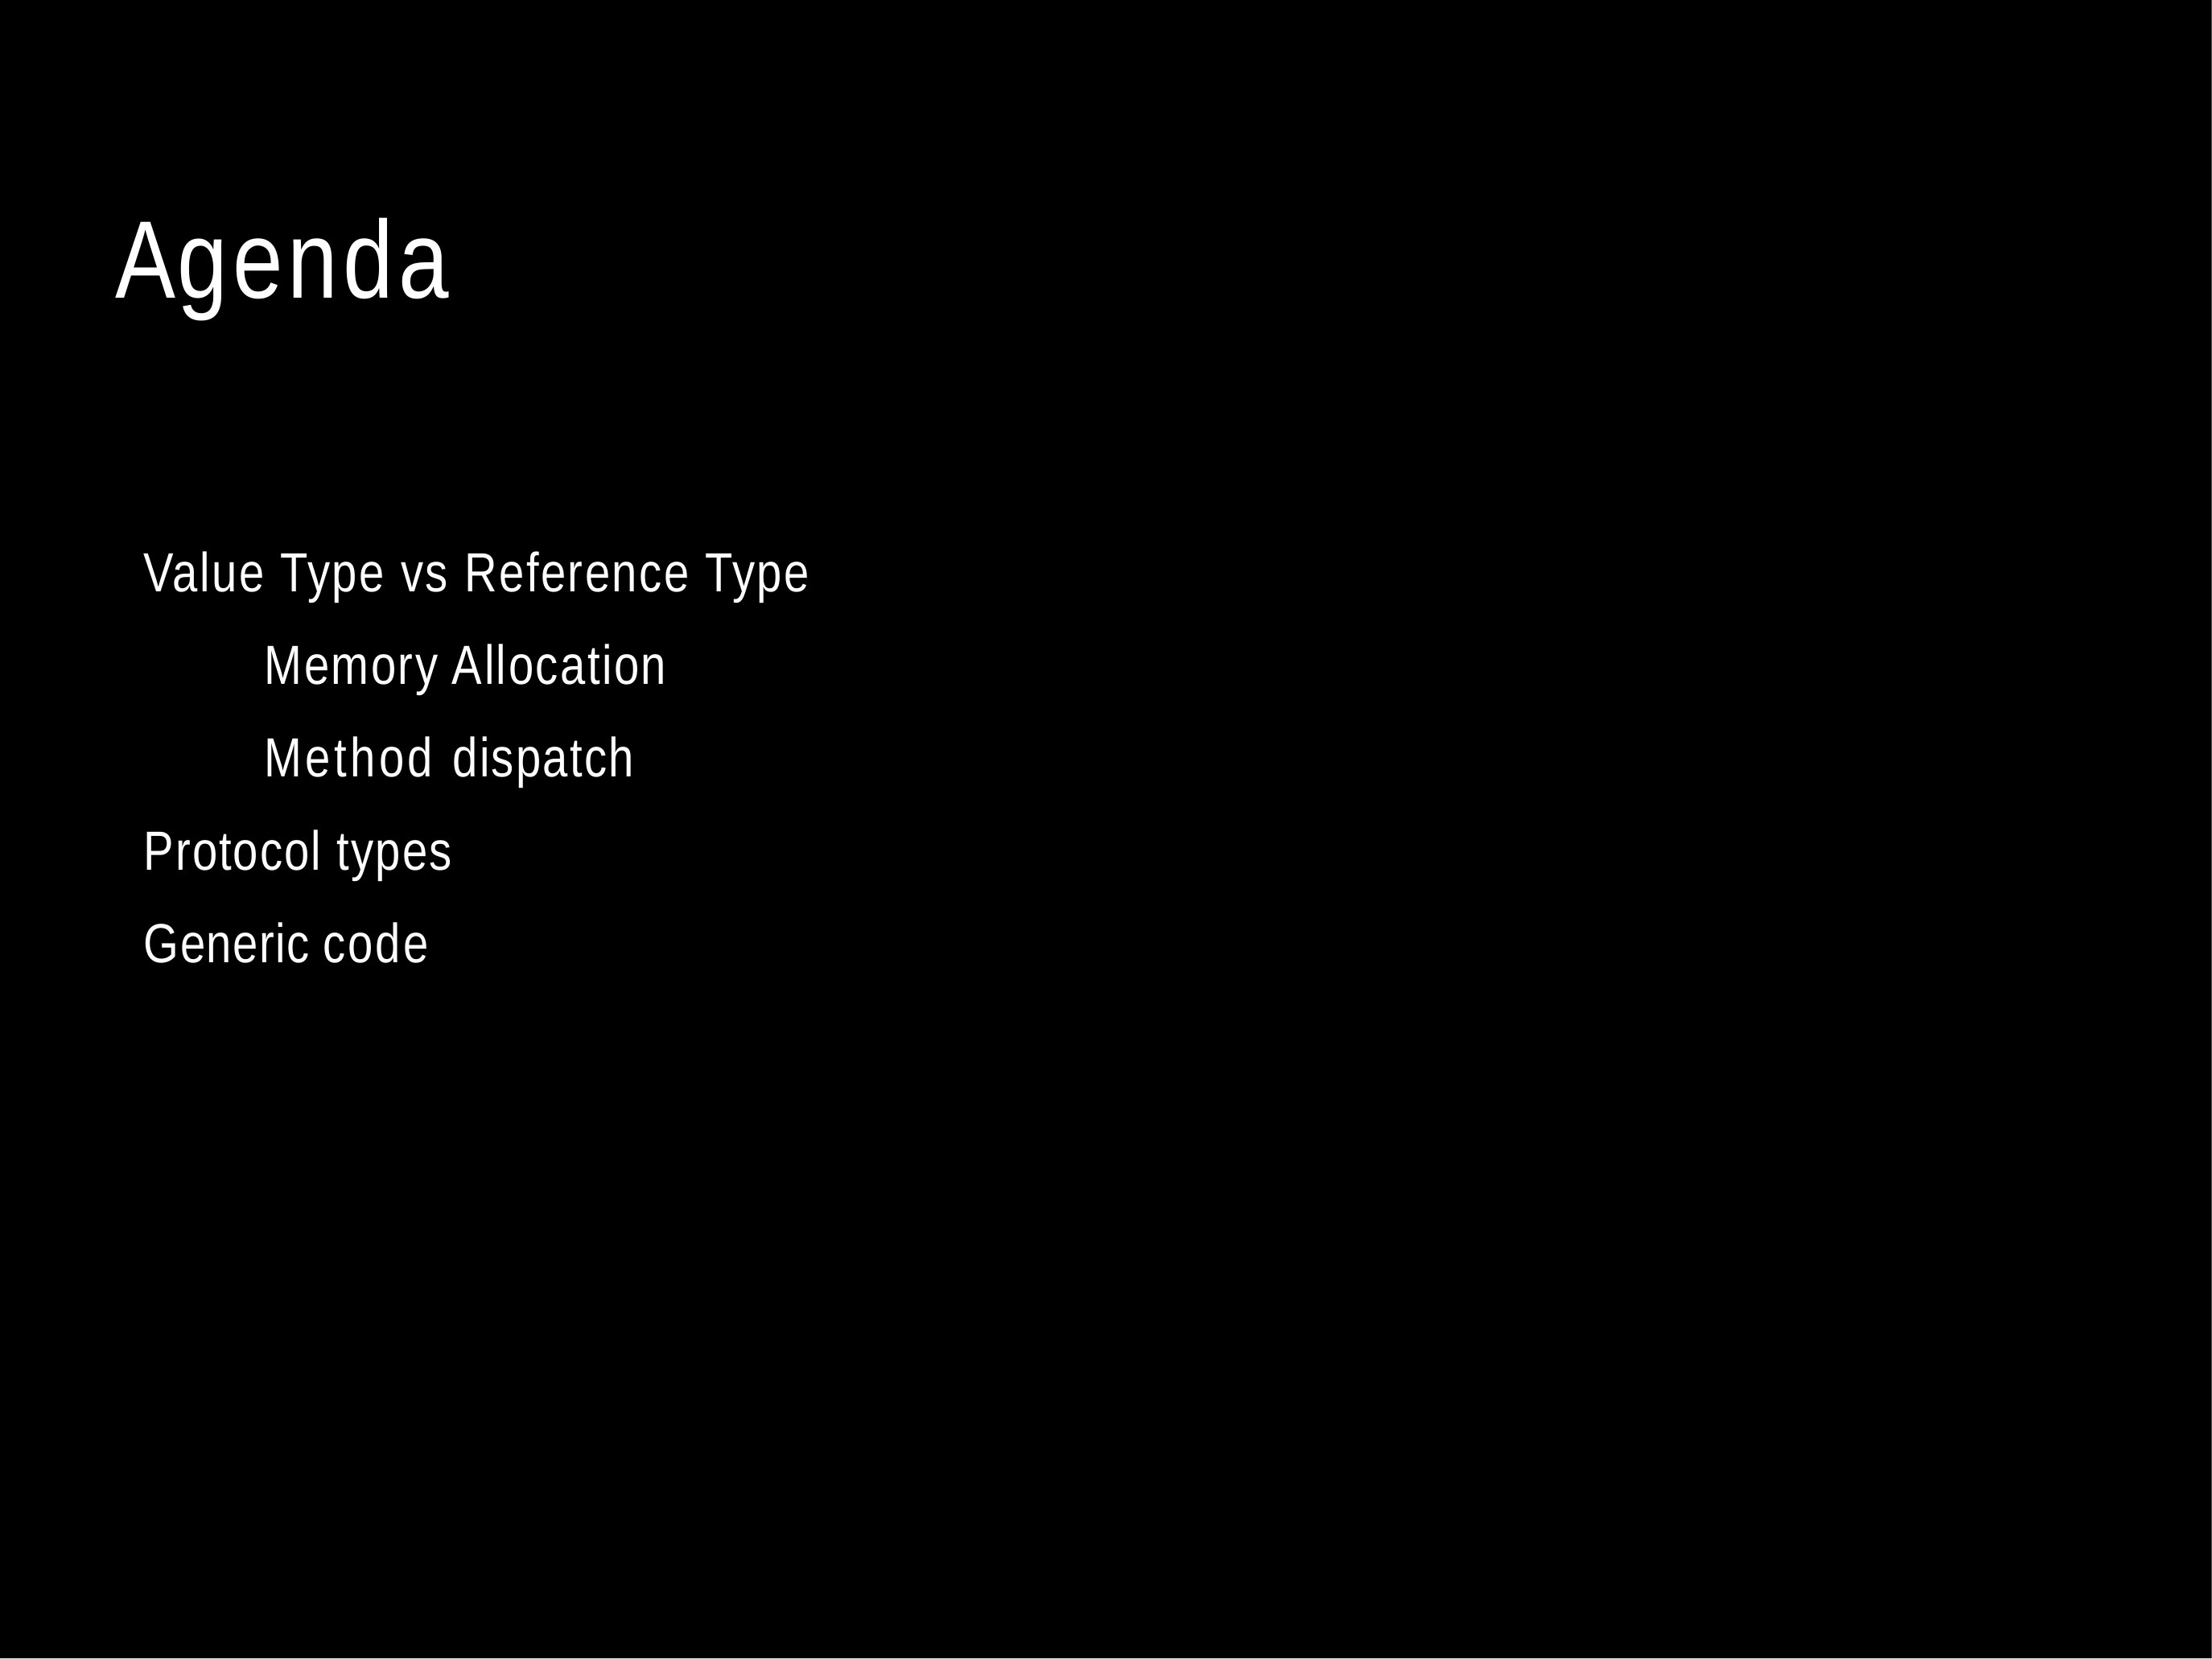

# Agenda
Value Type vs Reference Type
	Memory Allocation
	Method dispatch
Protocol types
Generic code